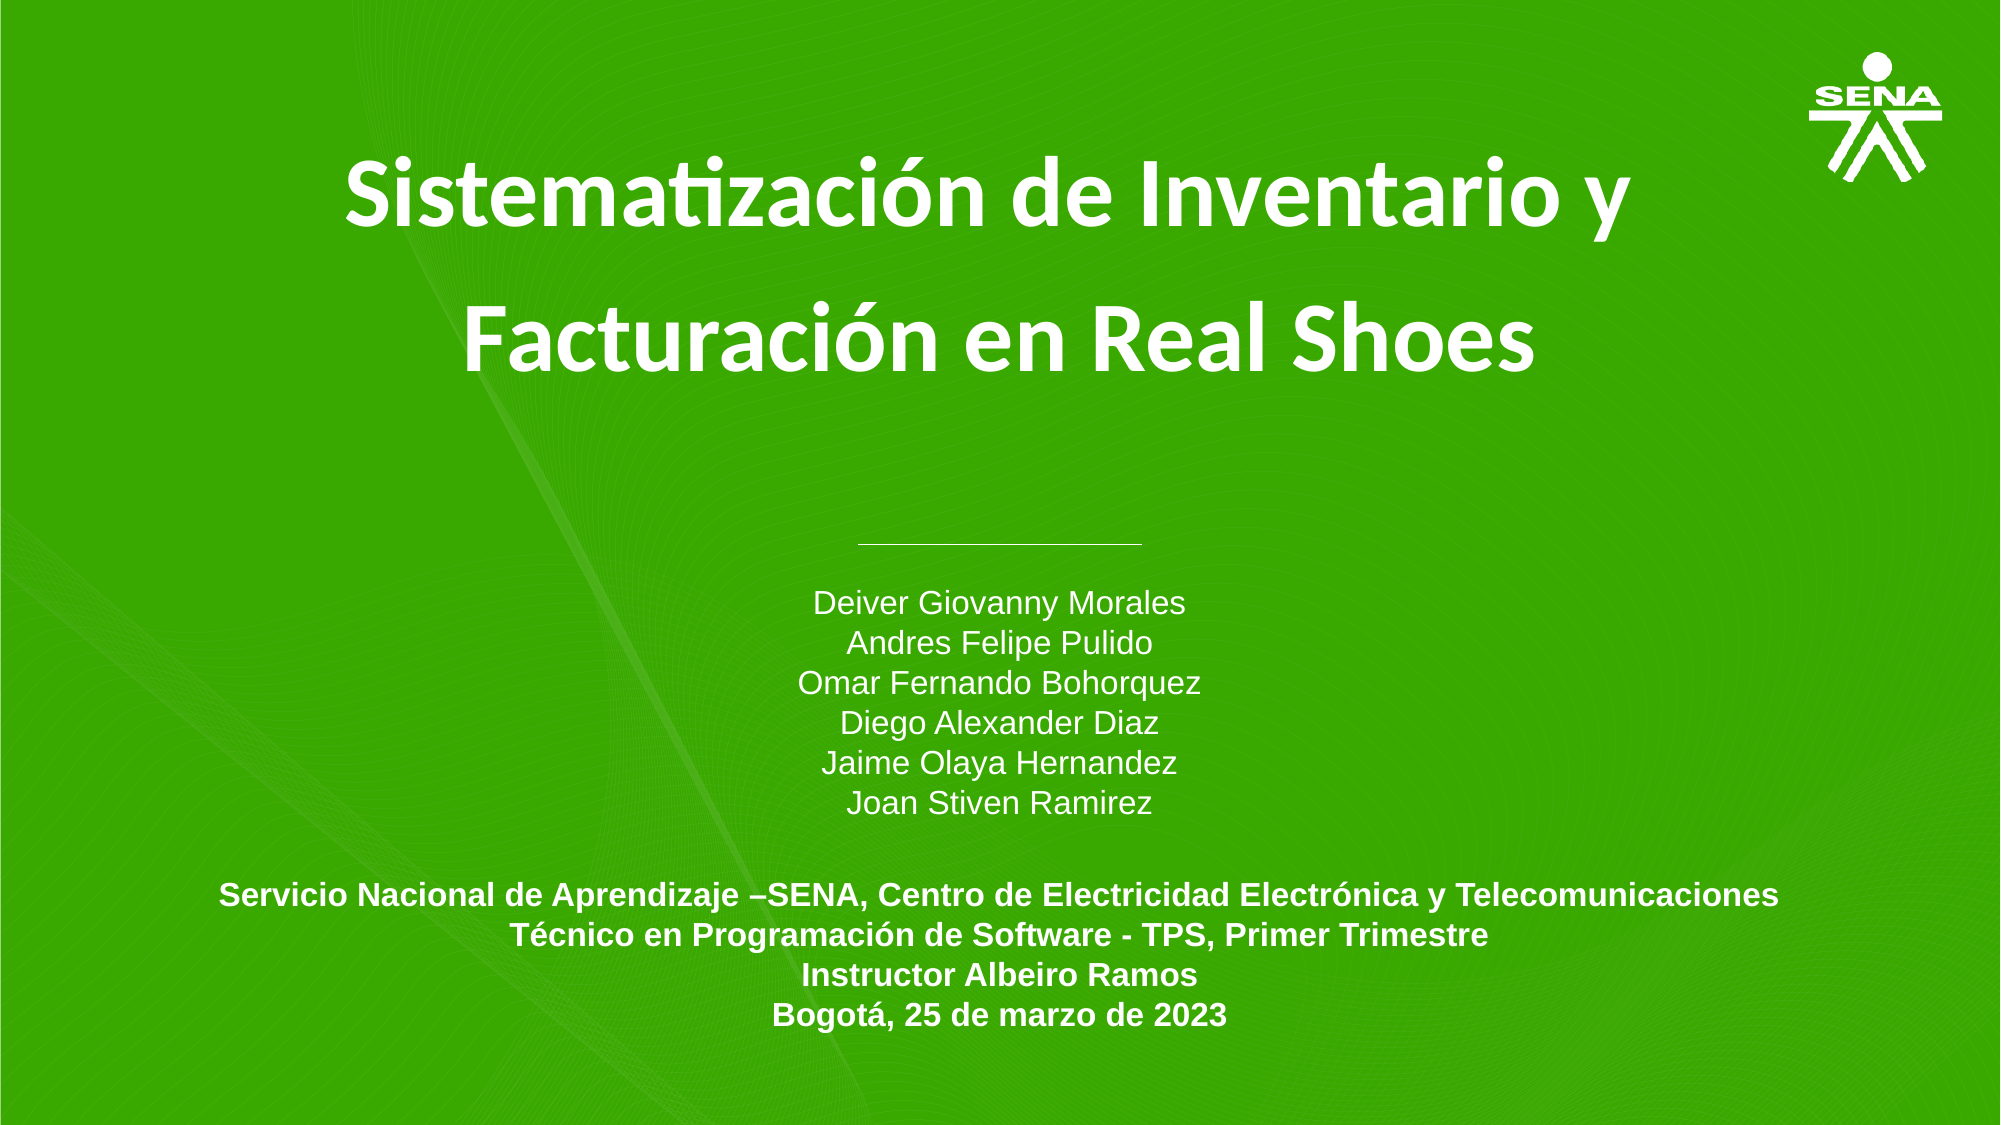

Sistematización de Inventario y
Facturación en Real Shoes
Deiver Giovanny Morales
Andres Felipe Pulido
Omar Fernando Bohorquez
Diego Alexander Diaz
Jaime Olaya Hernandez
Joan Stiven Ramirez
Servicio Nacional de Aprendizaje –SENA, Centro de Electricidad Electrónica y Telecomunicaciones
Técnico en Programación de Software - TPS, Primer Trimestre
Instructor Albeiro Ramos
Bogotá, 25 de marzo de 2023